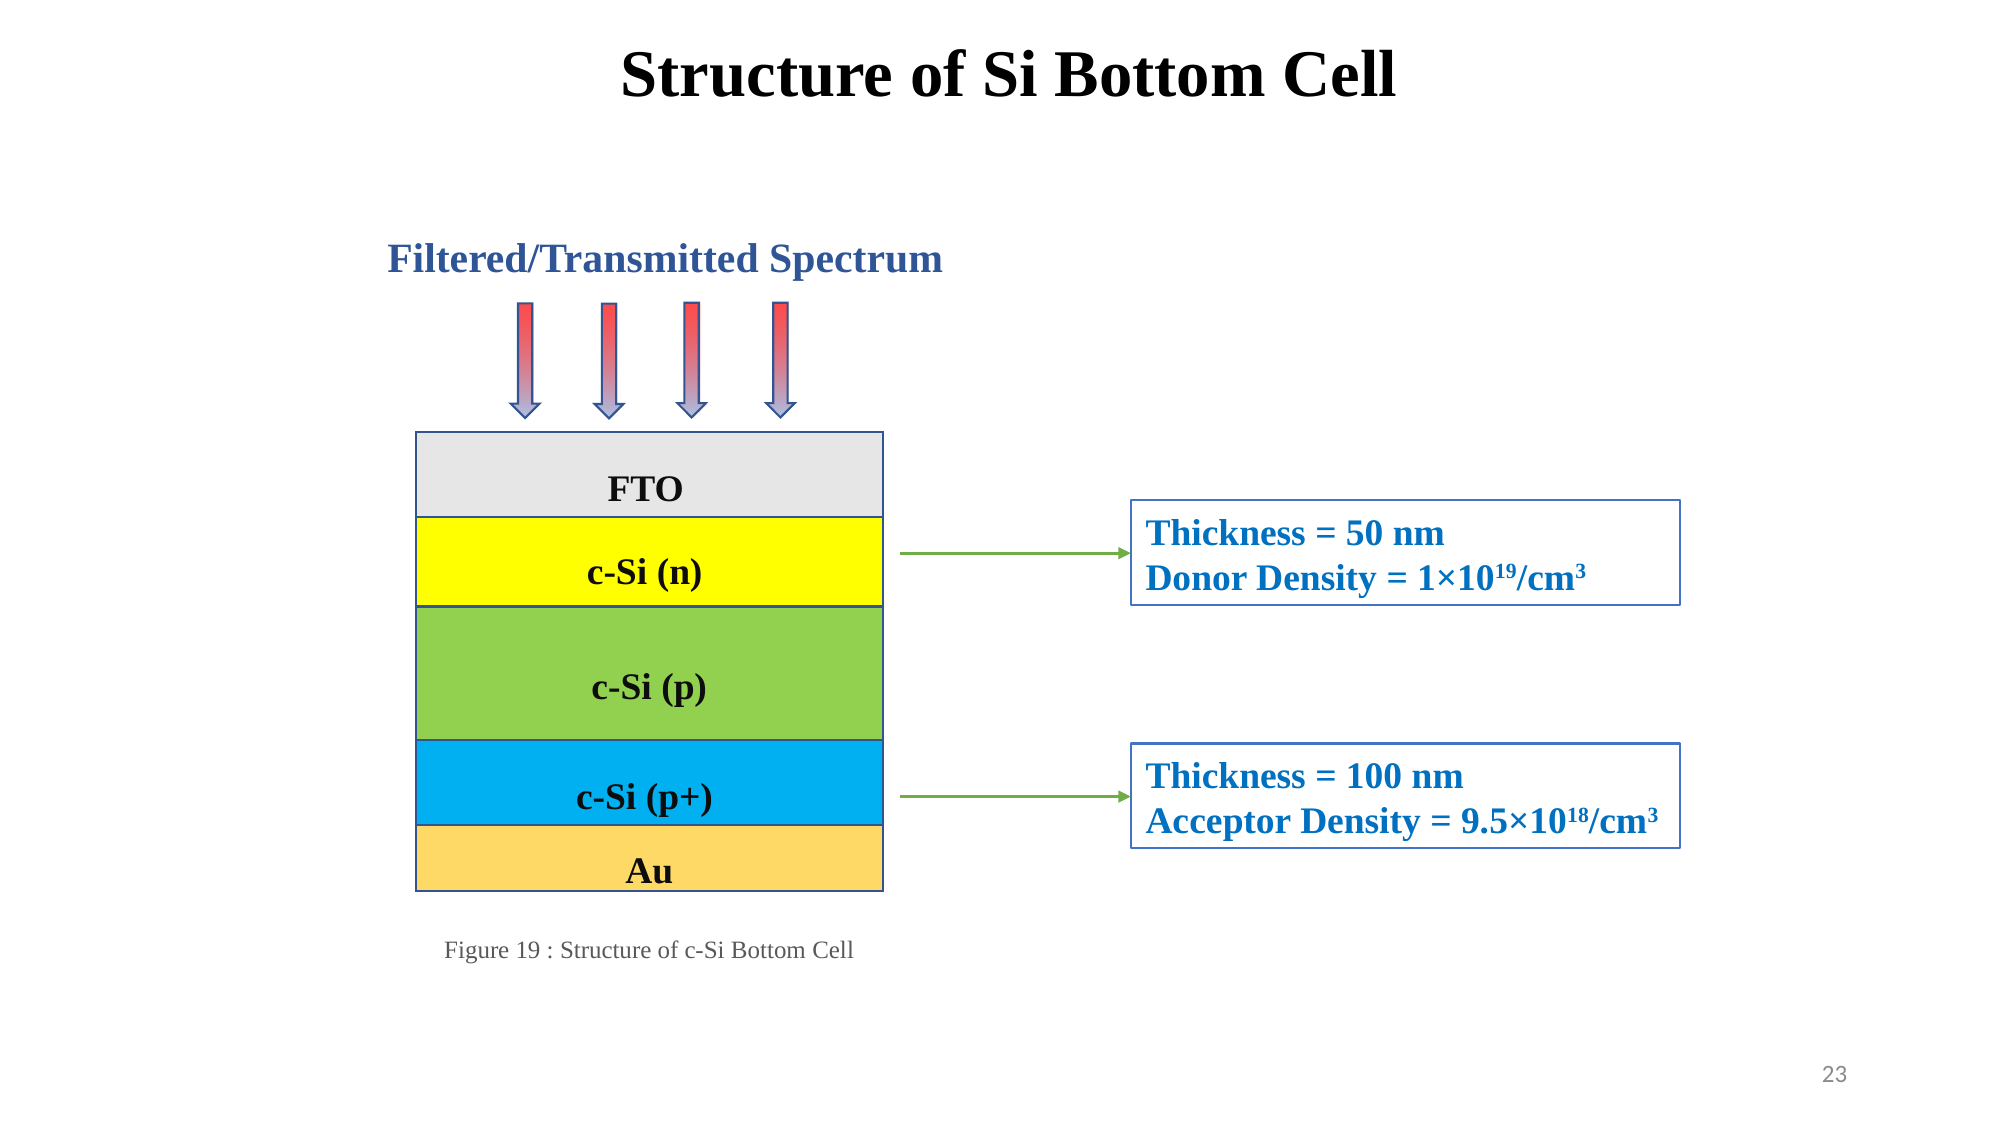

# Structure of Si Bottom Cell

Filtered/Transmitted Spectrum

FTO
Thickness = 50 nm
Donor Density = 1×1019/cm3
c-Si (n)
c-Si (p)
c-Si (p+)
Thickness = 100 nm
Acceptor Density = 9.5×1018/cm3
Au
Figure 19 : Structure of c-Si Bottom Cell
23